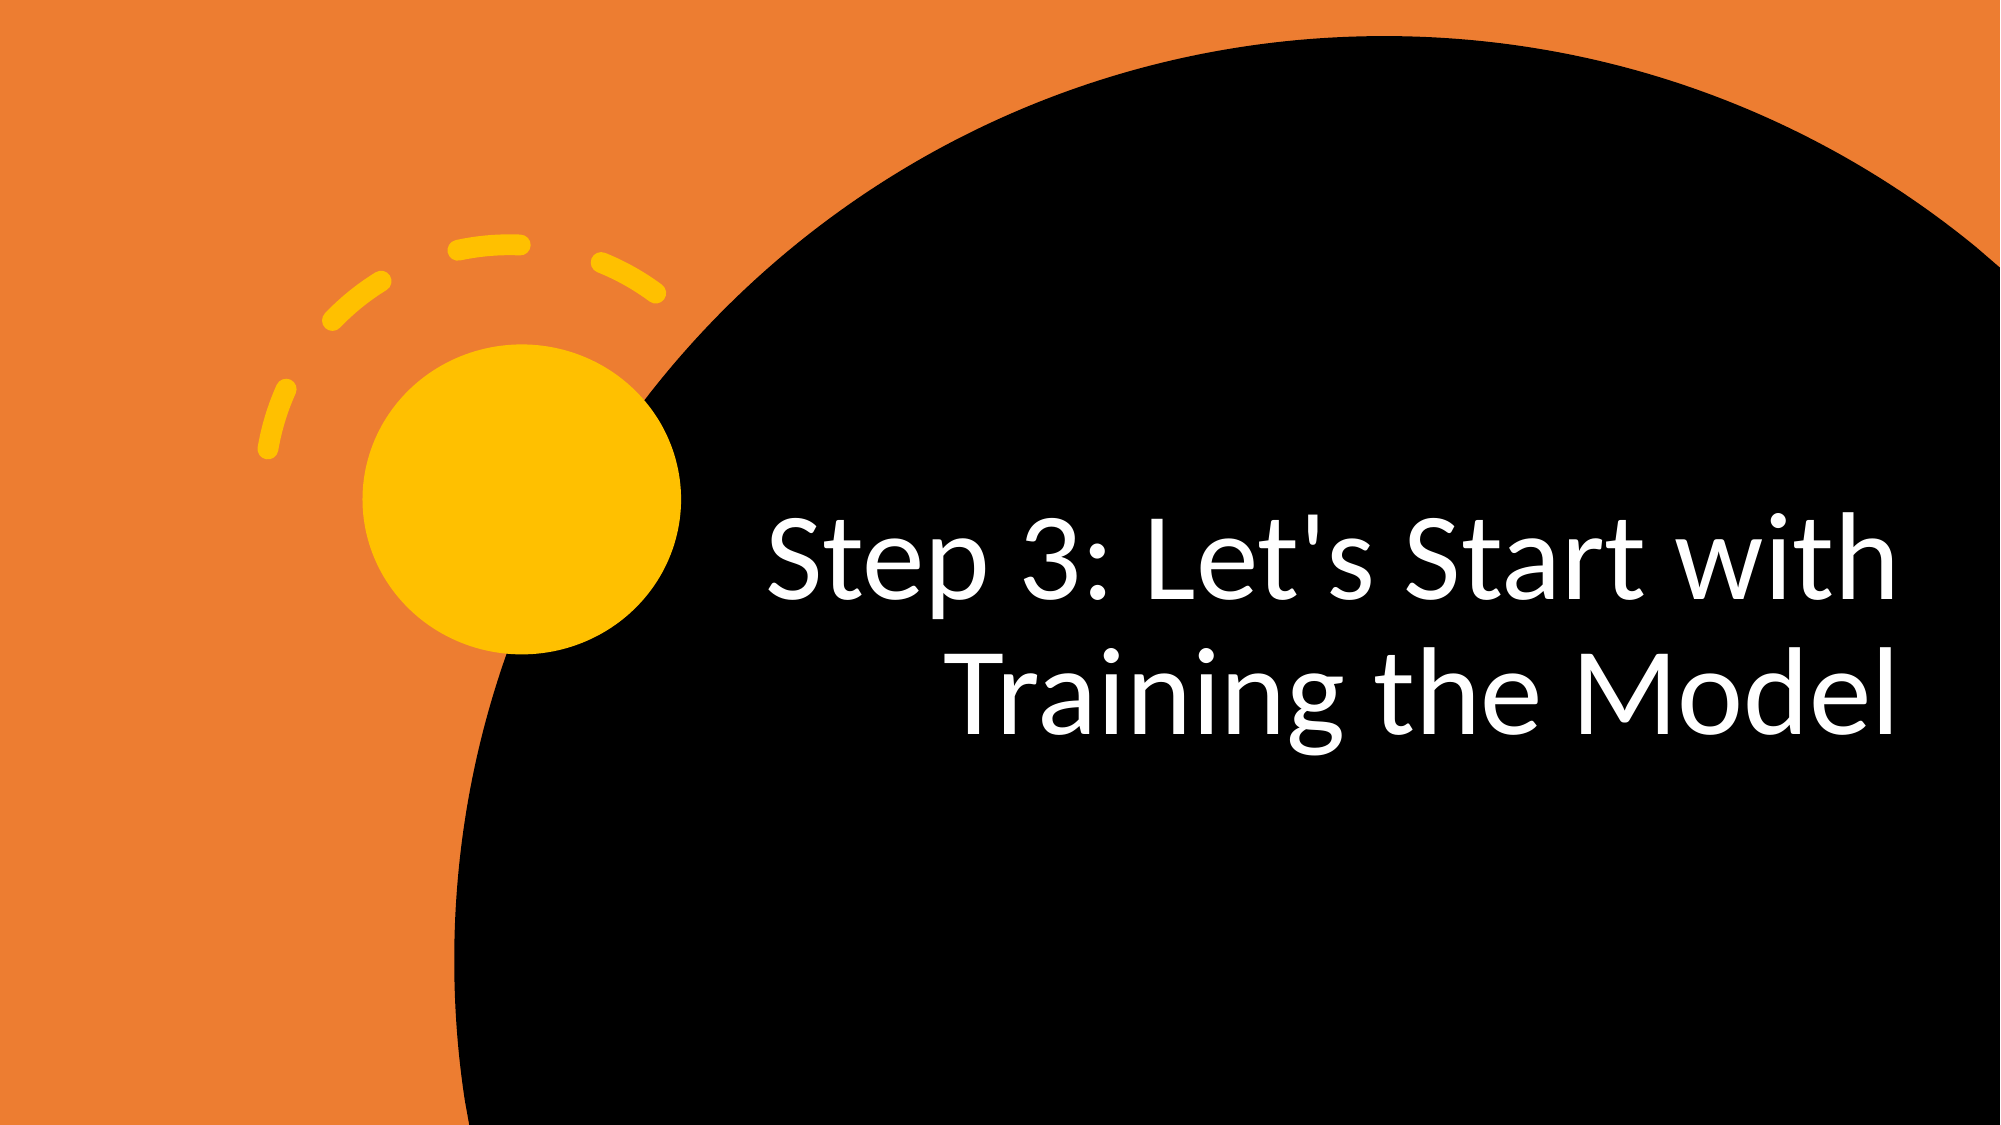

Step 3: Let's Start with Training the Model